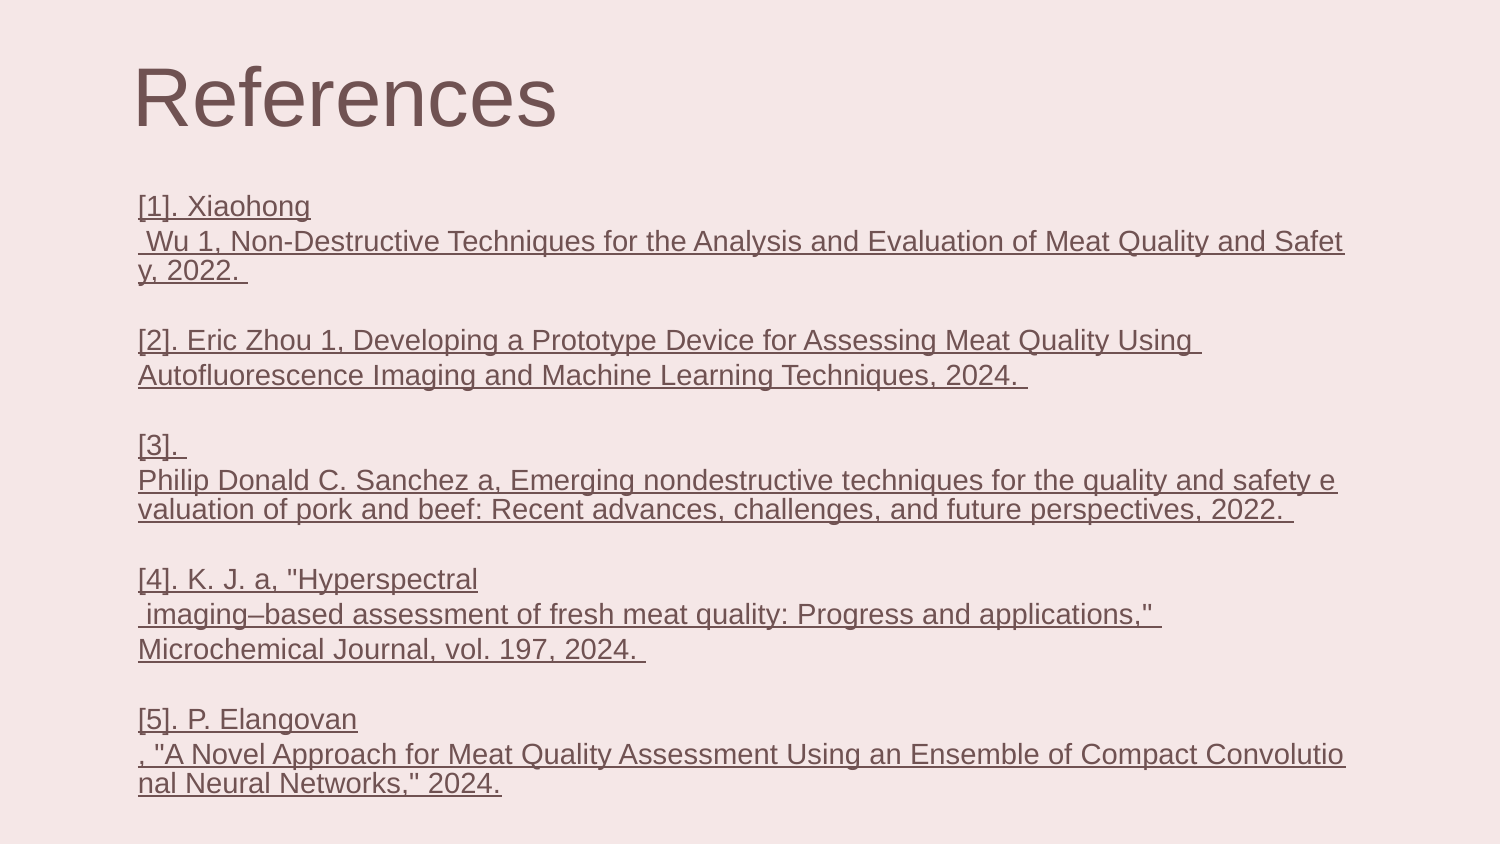

# References

[1]. Xiaohong Wu 1, Non-Destructive Techniques for the Analysis and Evaluation of Meat Quality and Safety, 2022.

[2]. Eric Zhou 1, Developing a Prototype Device for Assessing Meat Quality Using Autofluorescence Imaging and Machine Learning Techniques, 2024.

[3]. Philip Donald C. Sanchez a, Emerging nondestructive techniques for the quality and safety evaluation of pork and beef: Recent advances, challenges, and future perspectives, 2022.

[4]. K. J. a, "Hyperspectral imaging–based assessment of fresh meat quality: Progress and applications," Microchemical Journal, vol. 197, 2024.

[5]. P. Elangovan, "A Novel Approach for Meat Quality Assessment Using an Ensemble of Compact Convolutional Neural Networks," 2024.